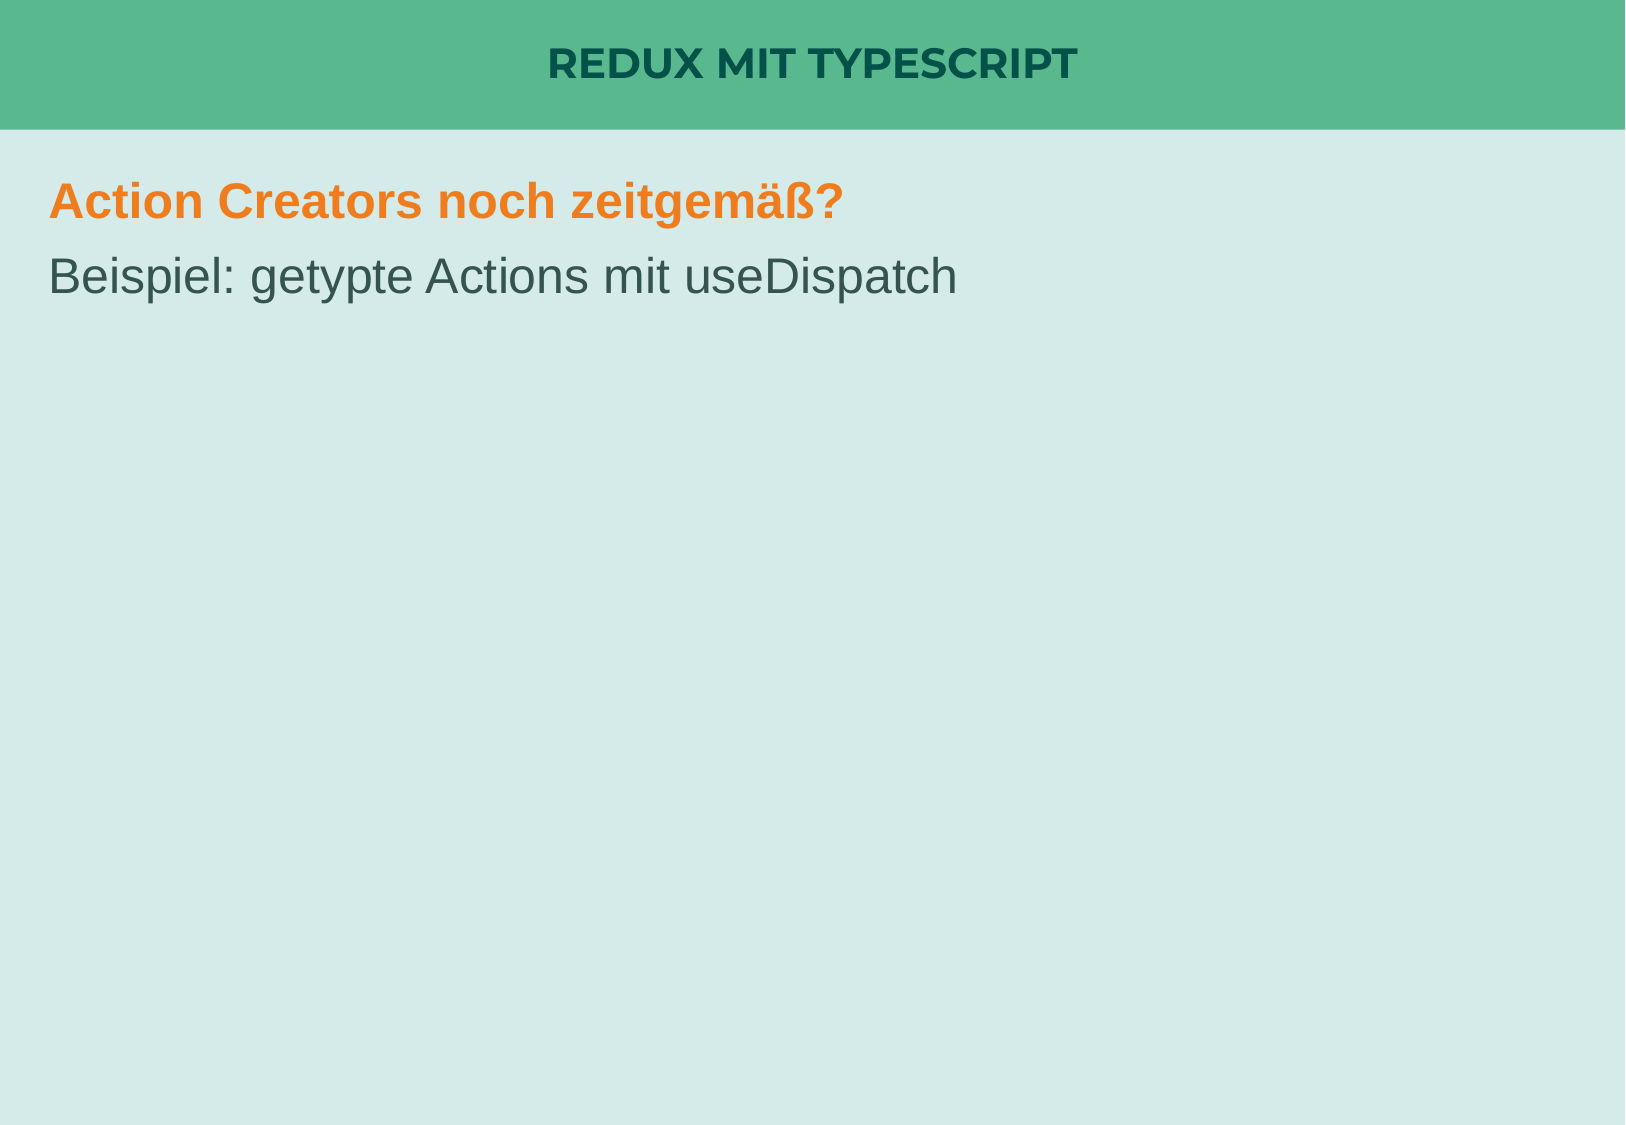

# Redux mit TypeScript
Action Creators noch zeitgemäß?
Beispiel: getypte Actions mit useDispatch
Beispiel: ChatPage oder Tabs

Beispiel: UserStatsPage für fetch ?